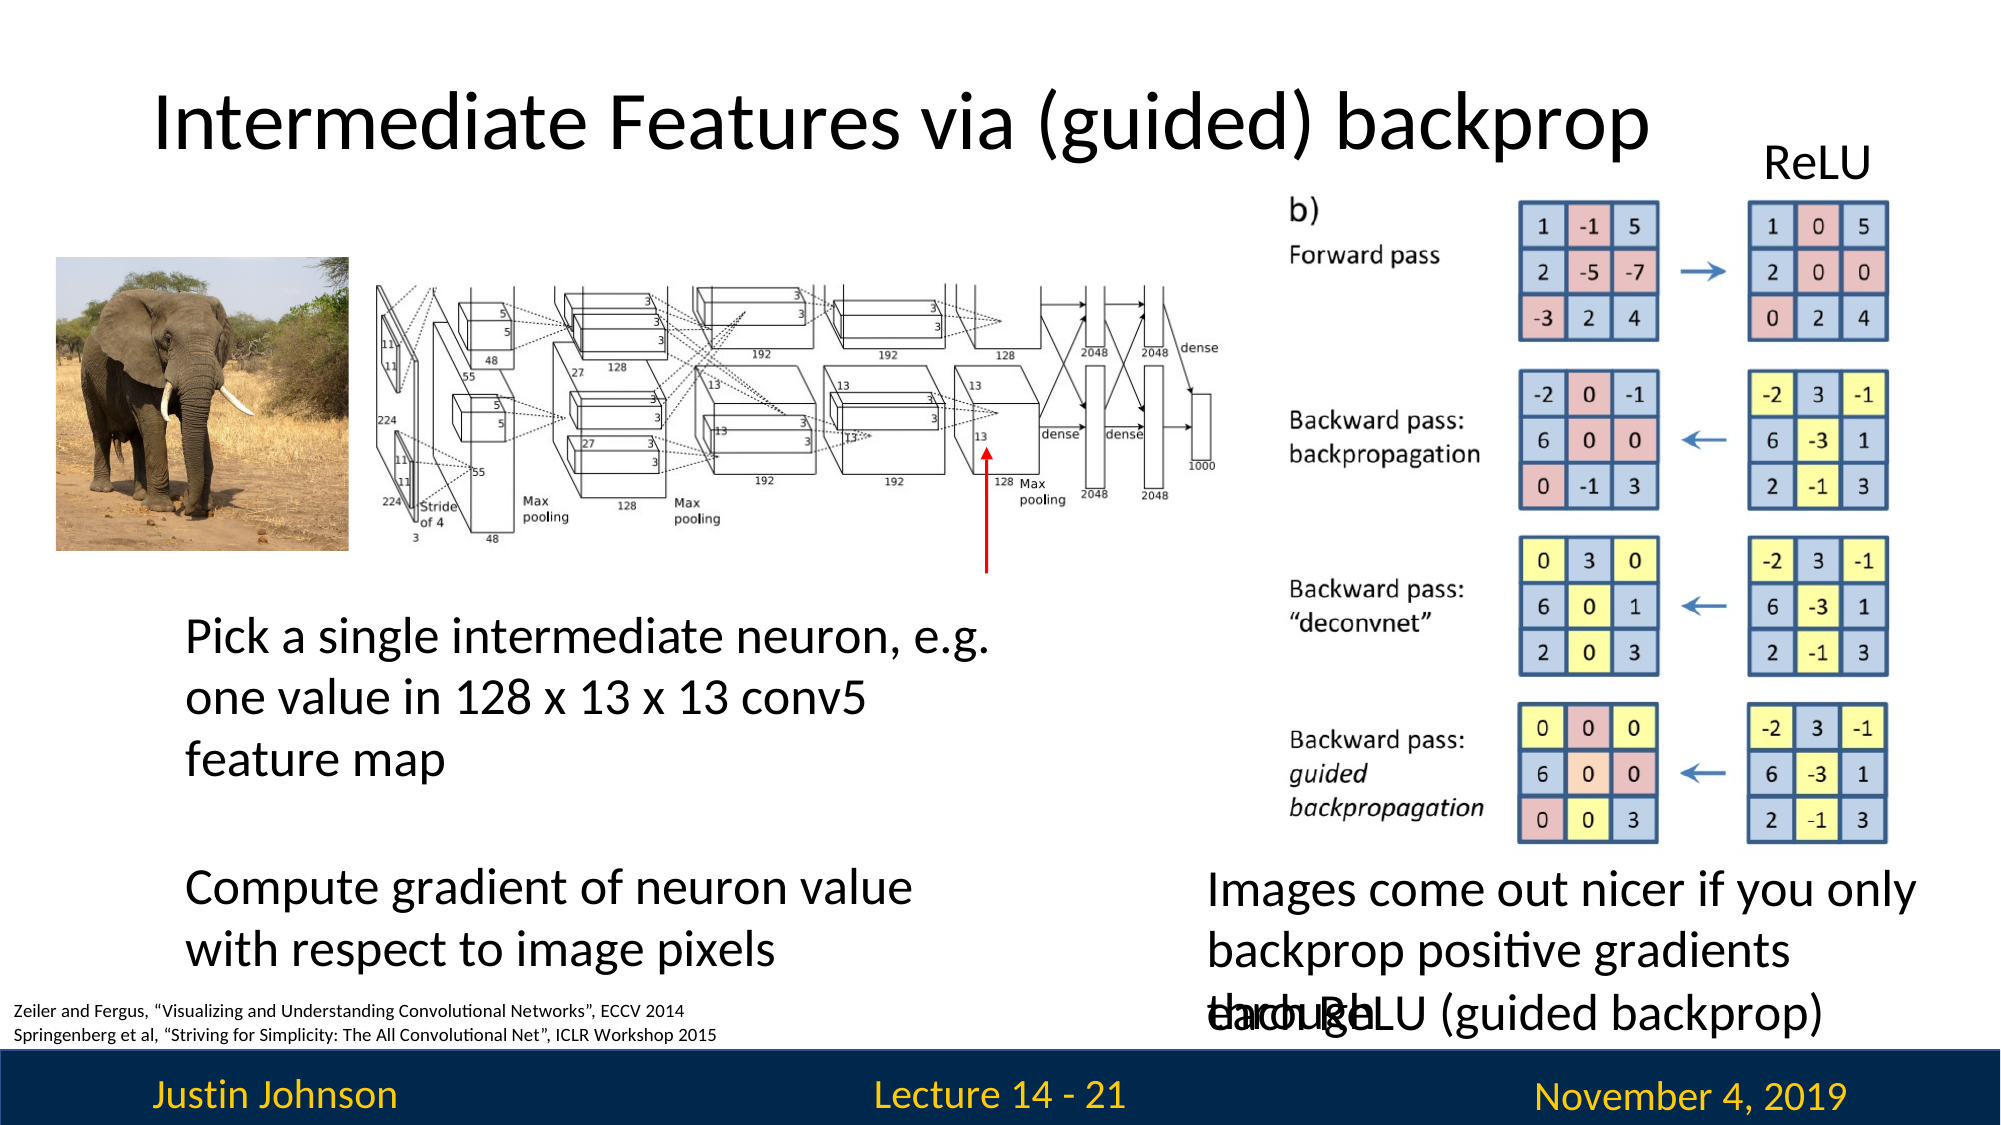

# Intermediate Features via (guided) backprop
ReLU

Pick a single intermediate neuron, e.g. one value in 128 x 13 x 13 conv5 feature map
Compute gradient of neuron value with respect to image pixels
Images come out nicer if you only backprop positive gradients through
each ReLU (guided backprop)
November 4, 2019
Zeiler and Fergus, “Visualizing and Understanding Convolutional Networks”, ECCV 2014 Springenberg et al, “Striving for Simplicity: The All Convolutional Net”, ICLR Workshop 2015
Justin Johnson
Lecture 14 - 21